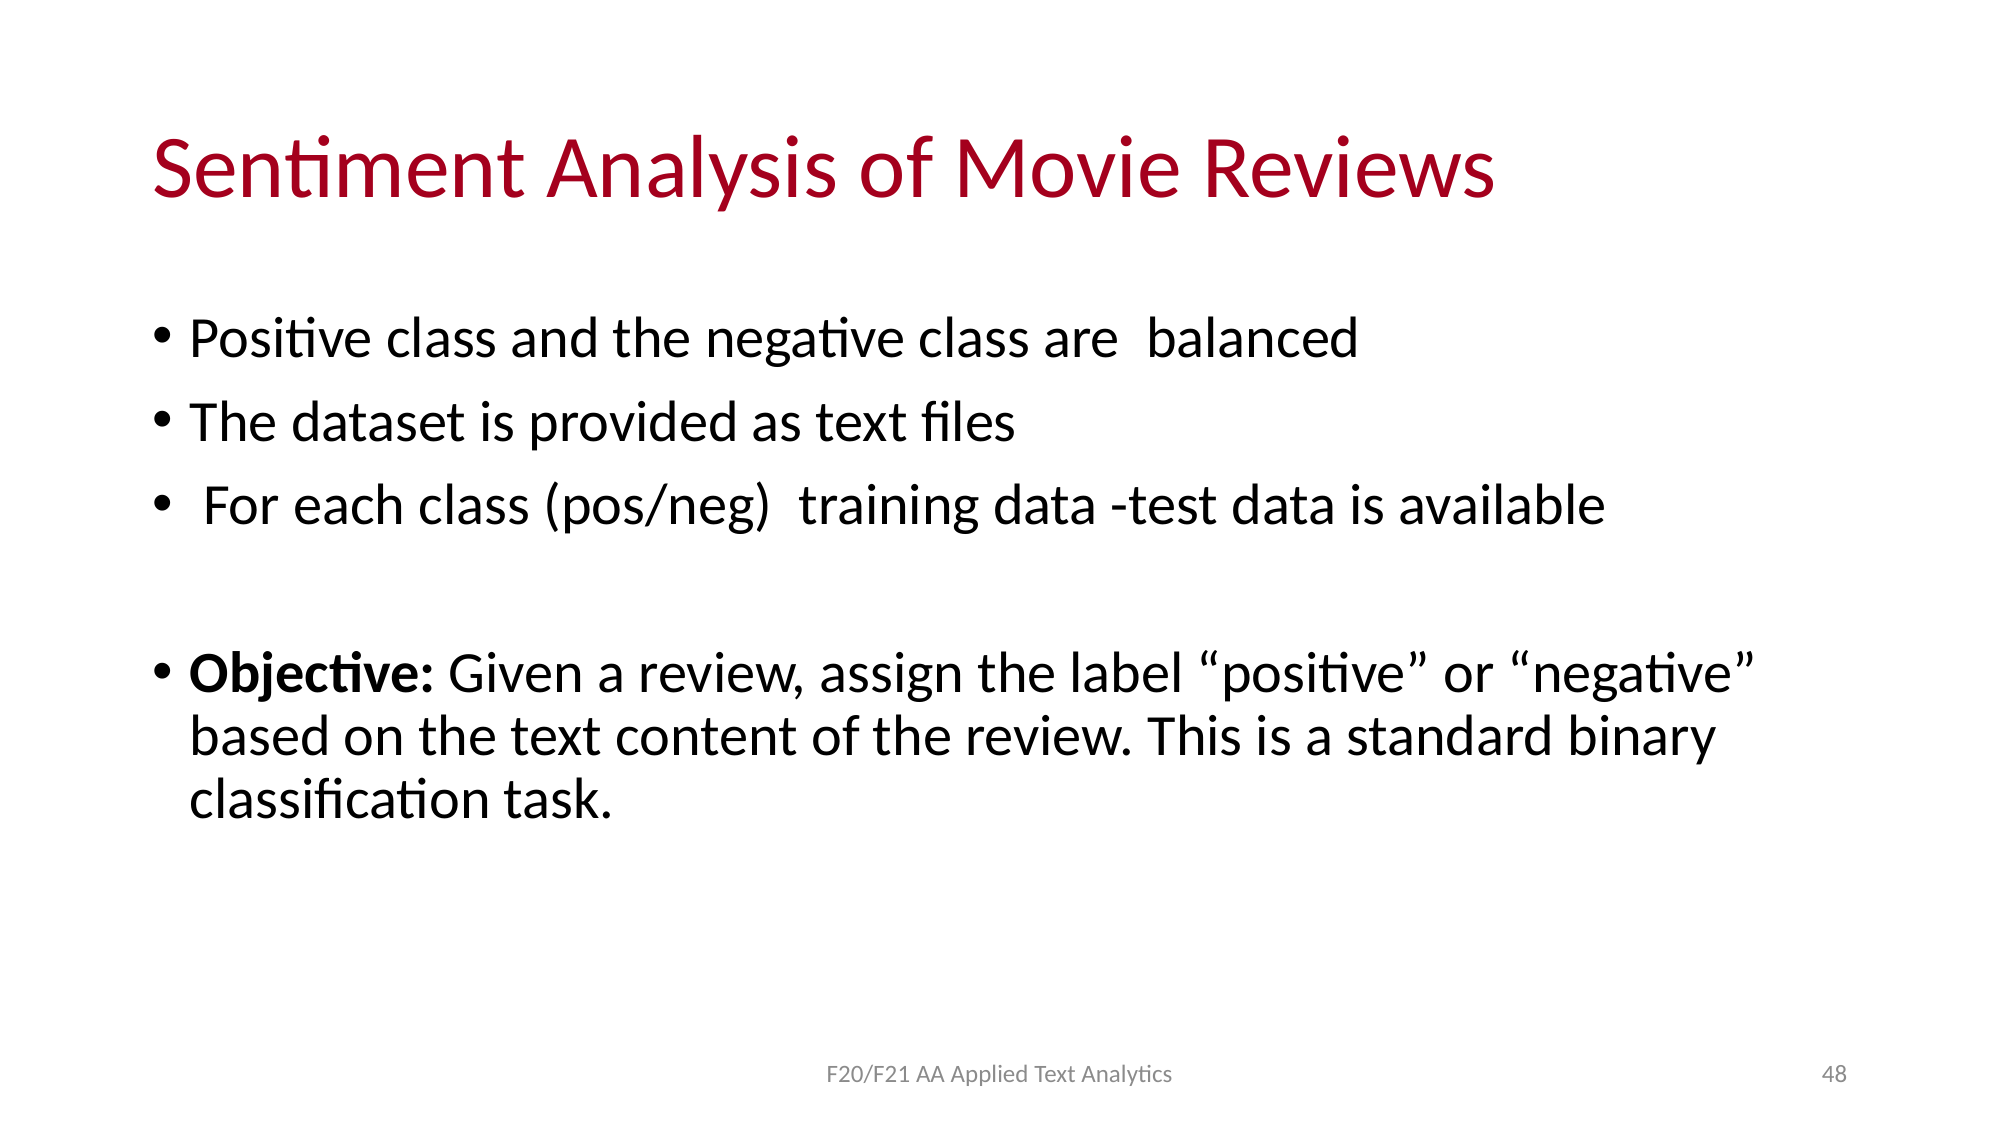

# Sentiment Analysis of Movie Reviews
Positive class and the negative class are  balanced
The dataset is provided as text files
 For each class (pos/neg)  training data -test data is available

Objective: Given a review, assign the label “positive” or “negative” based on the text content of the review. This is a standard binary classification task.

F20/F21 AA Applied Text Analytics
48